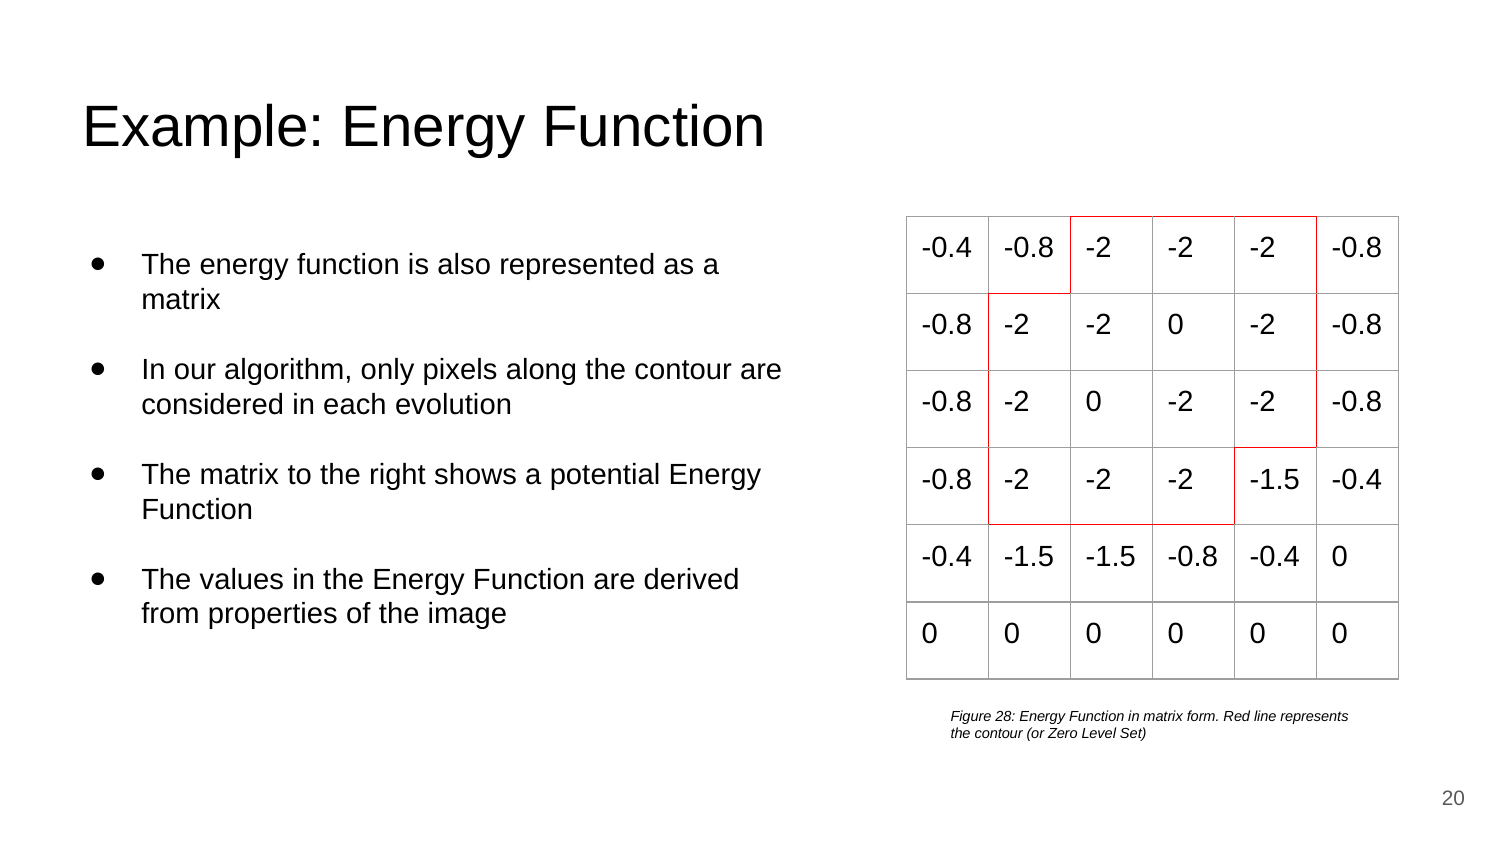

# Example: Energy Function
| -0.4 | -0.8 | -2 | -2 | -2 | -0.8 |
| --- | --- | --- | --- | --- | --- |
| -0.8 | -2 | -2 | 0 | -2 | -0.8 |
| -0.8 | -2 | 0 | -2 | -2 | -0.8 |
| -0.8 | -2 | -2 | -2 | -1.5 | -0.4 |
| -0.4 | -1.5 | -1.5 | -0.8 | -0.4 | 0 |
| 0 | 0 | 0 | 0 | 0 | 0 |
The energy function is also represented as a matrix
In our algorithm, only pixels along the contour are considered in each evolution
The matrix to the right shows a potential Energy Function
The values in the Energy Function are derived from properties of the image
Figure 28: Energy Function in matrix form. Red line represents the contour (or Zero Level Set)
20